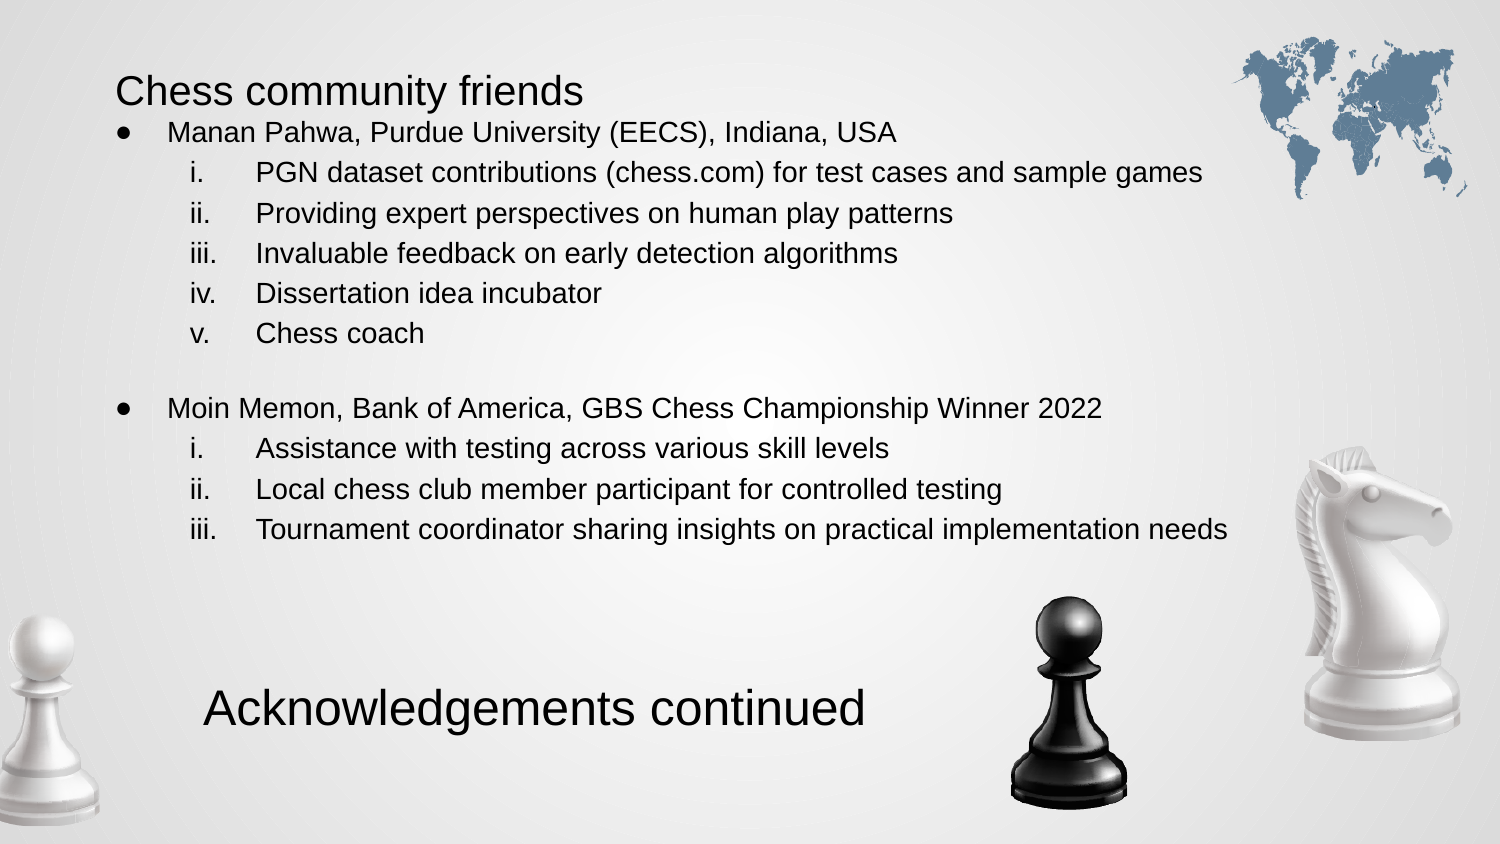

Chess community friends
Manan Pahwa, Purdue University (EECS), Indiana, USA
PGN dataset contributions (chess.com) for test cases and sample games
Providing expert perspectives on human play patterns
Invaluable feedback on early detection algorithms
Dissertation idea incubator
Chess coach

Moin Memon, Bank of America, GBS Chess Championship Winner 2022
Assistance with testing across various skill levels
Local chess club member participant for controlled testing
Tournament coordinator sharing insights on practical implementation needs

# Acknowledgements continued